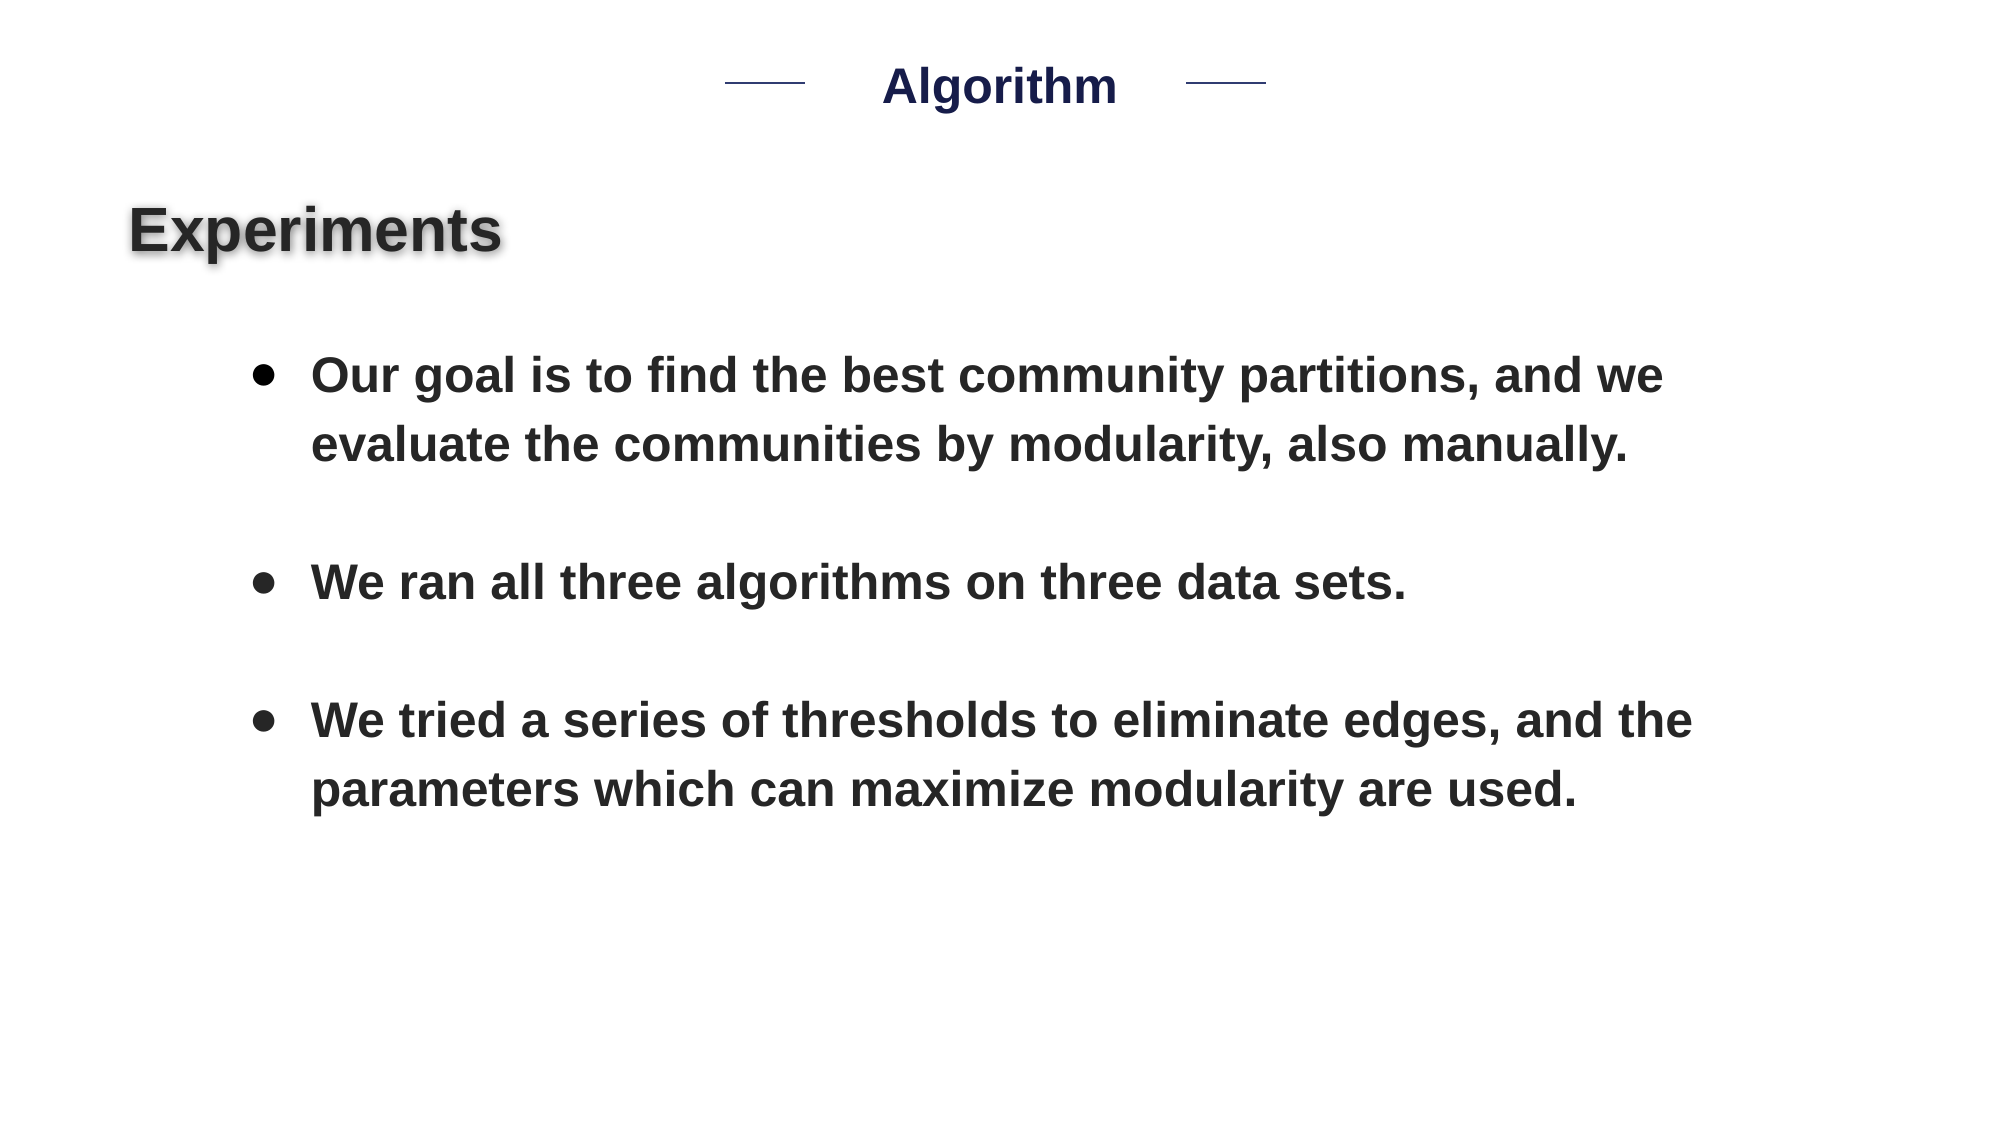

Algorithm
Experiments
Our goal is to find the best community partitions, and we evaluate the communities by modularity, also manually.

We ran all three algorithms on three data sets.

We tried a series of thresholds to eliminate edges, and the parameters which can maximize modularity are used.